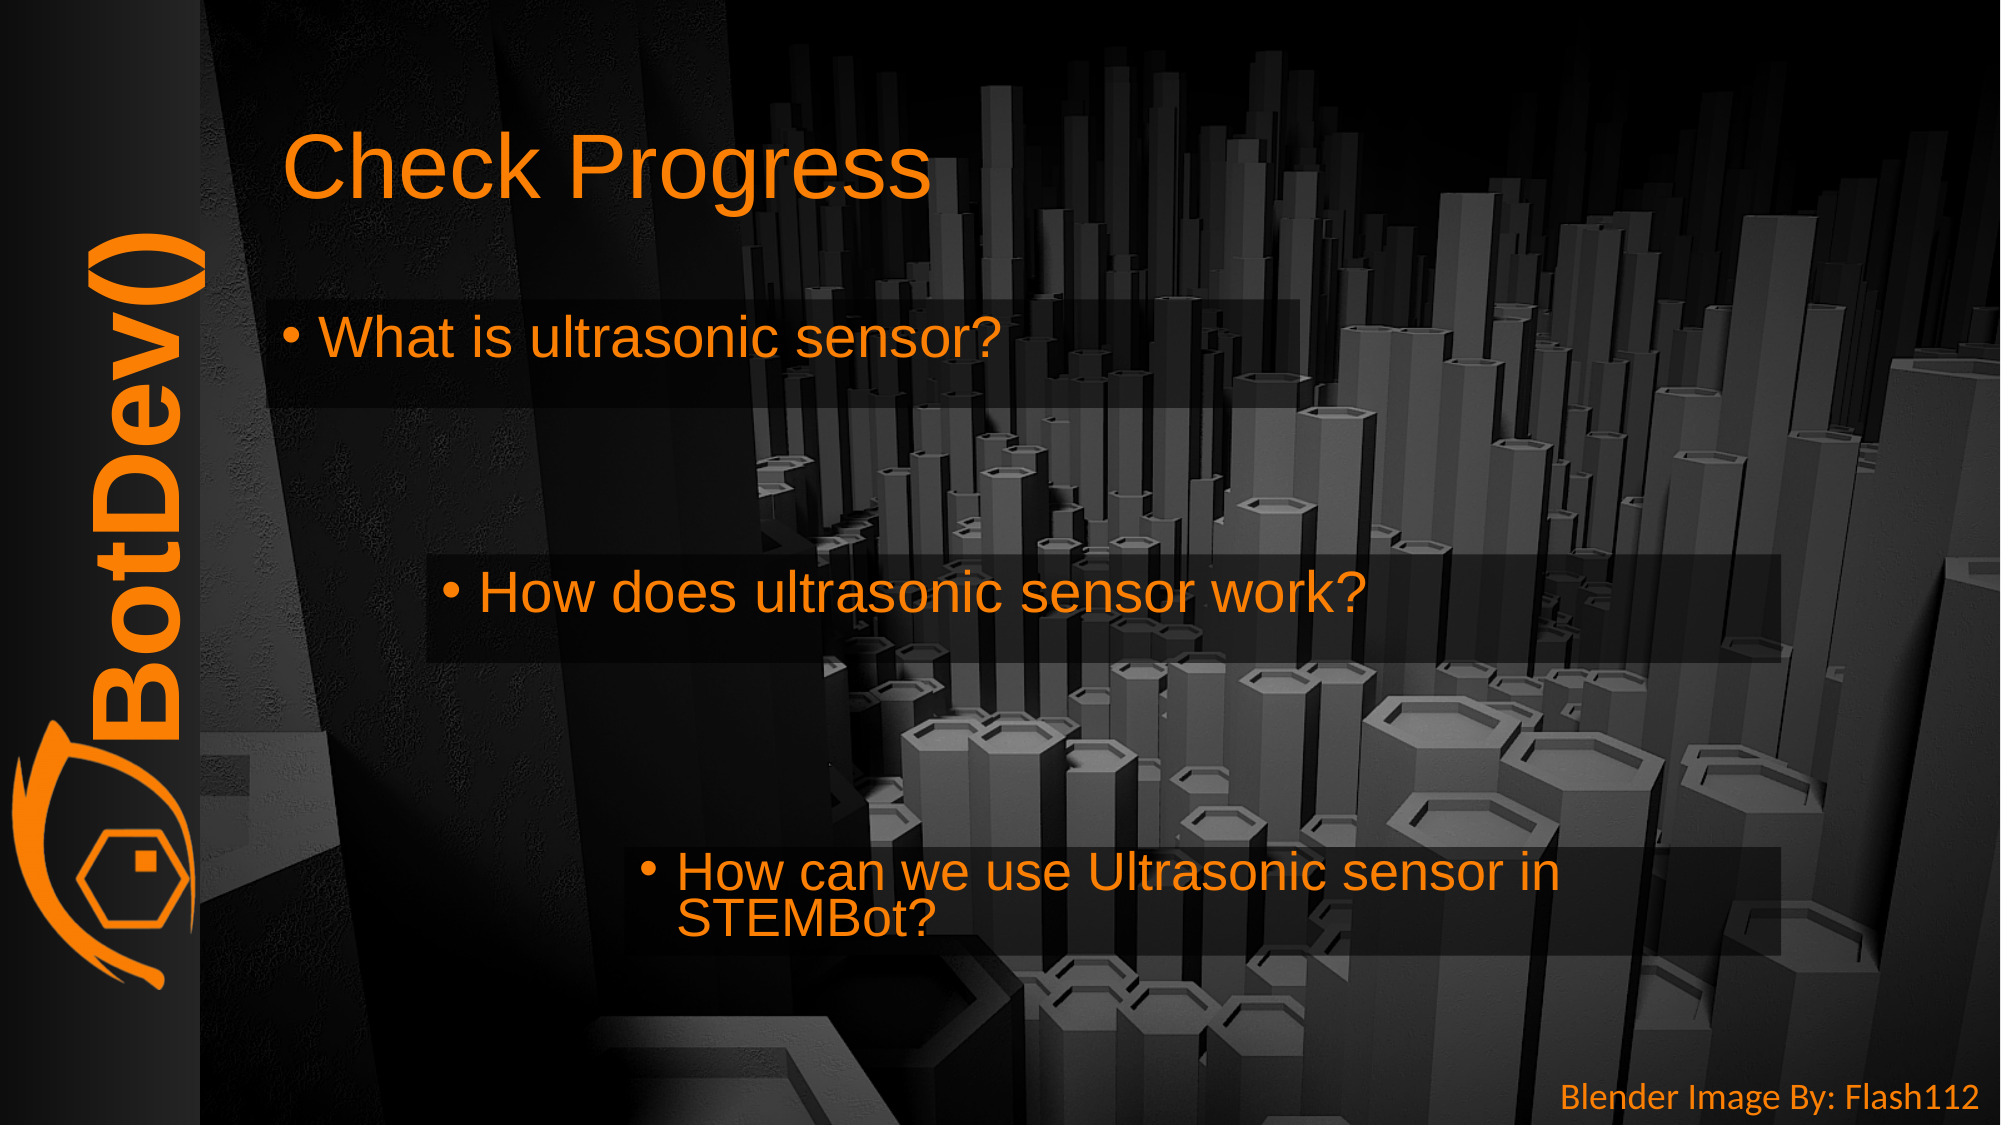

# Check Progress
What is ultrasonic sensor?
How does ultrasonic sensor work?
How can we use Ultrasonic sensor in STEMBot?